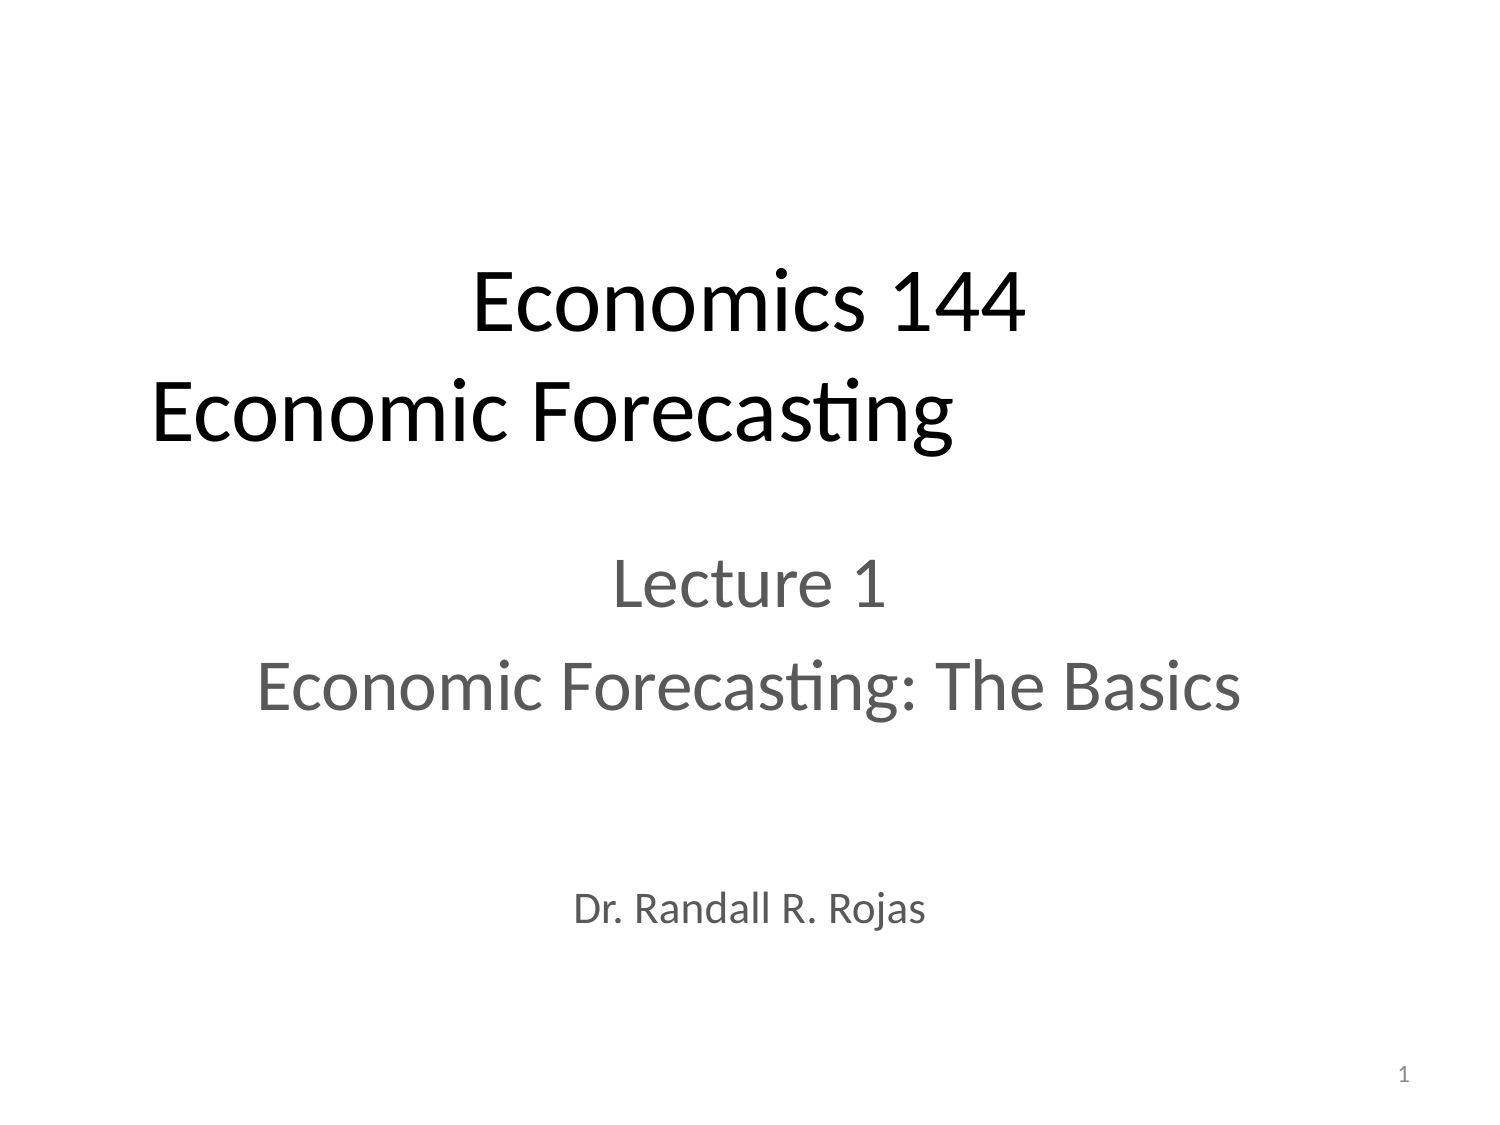

# Economics 144 Economic Forecasting
Lecture 1
Economic Forecasting: The Basics

Dr. Randall R. Rojas
1